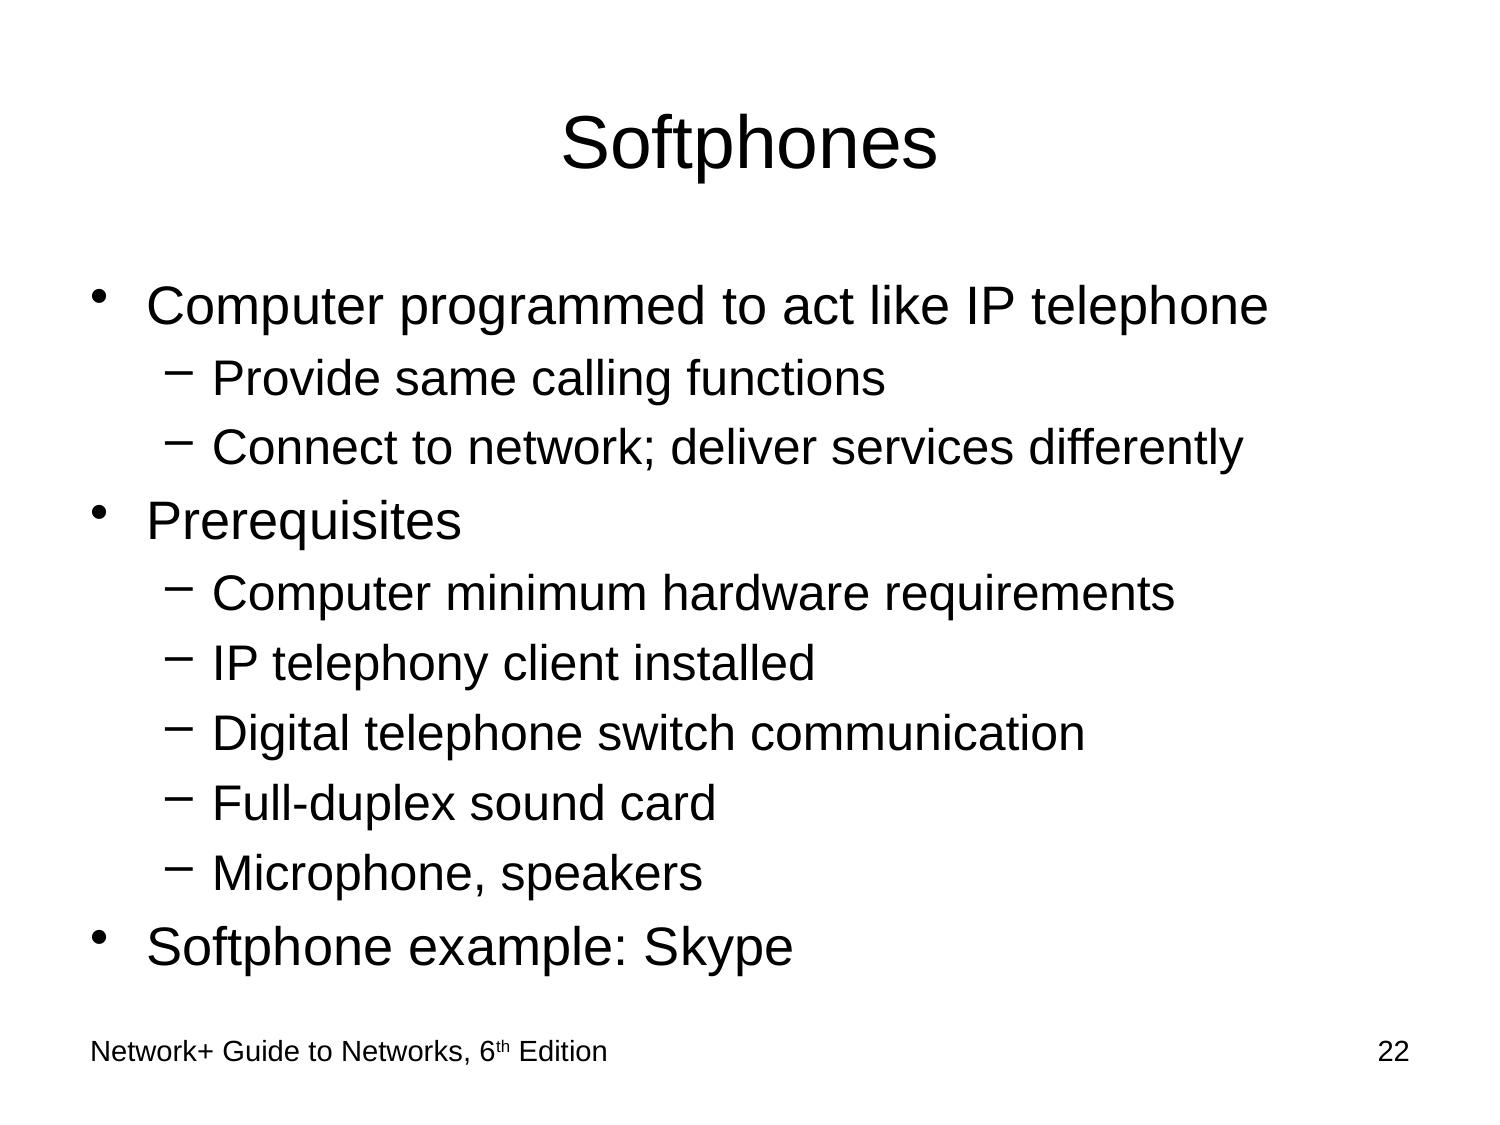

# Softphones
Computer programmed to act like IP telephone
Provide same calling functions
Connect to network; deliver services differently
Prerequisites
Computer minimum hardware requirements
IP telephony client installed
Digital telephone switch communication
Full-duplex sound card
Microphone, speakers
Softphone example: Skype
Network+ Guide to Networks, 6th Edition
22